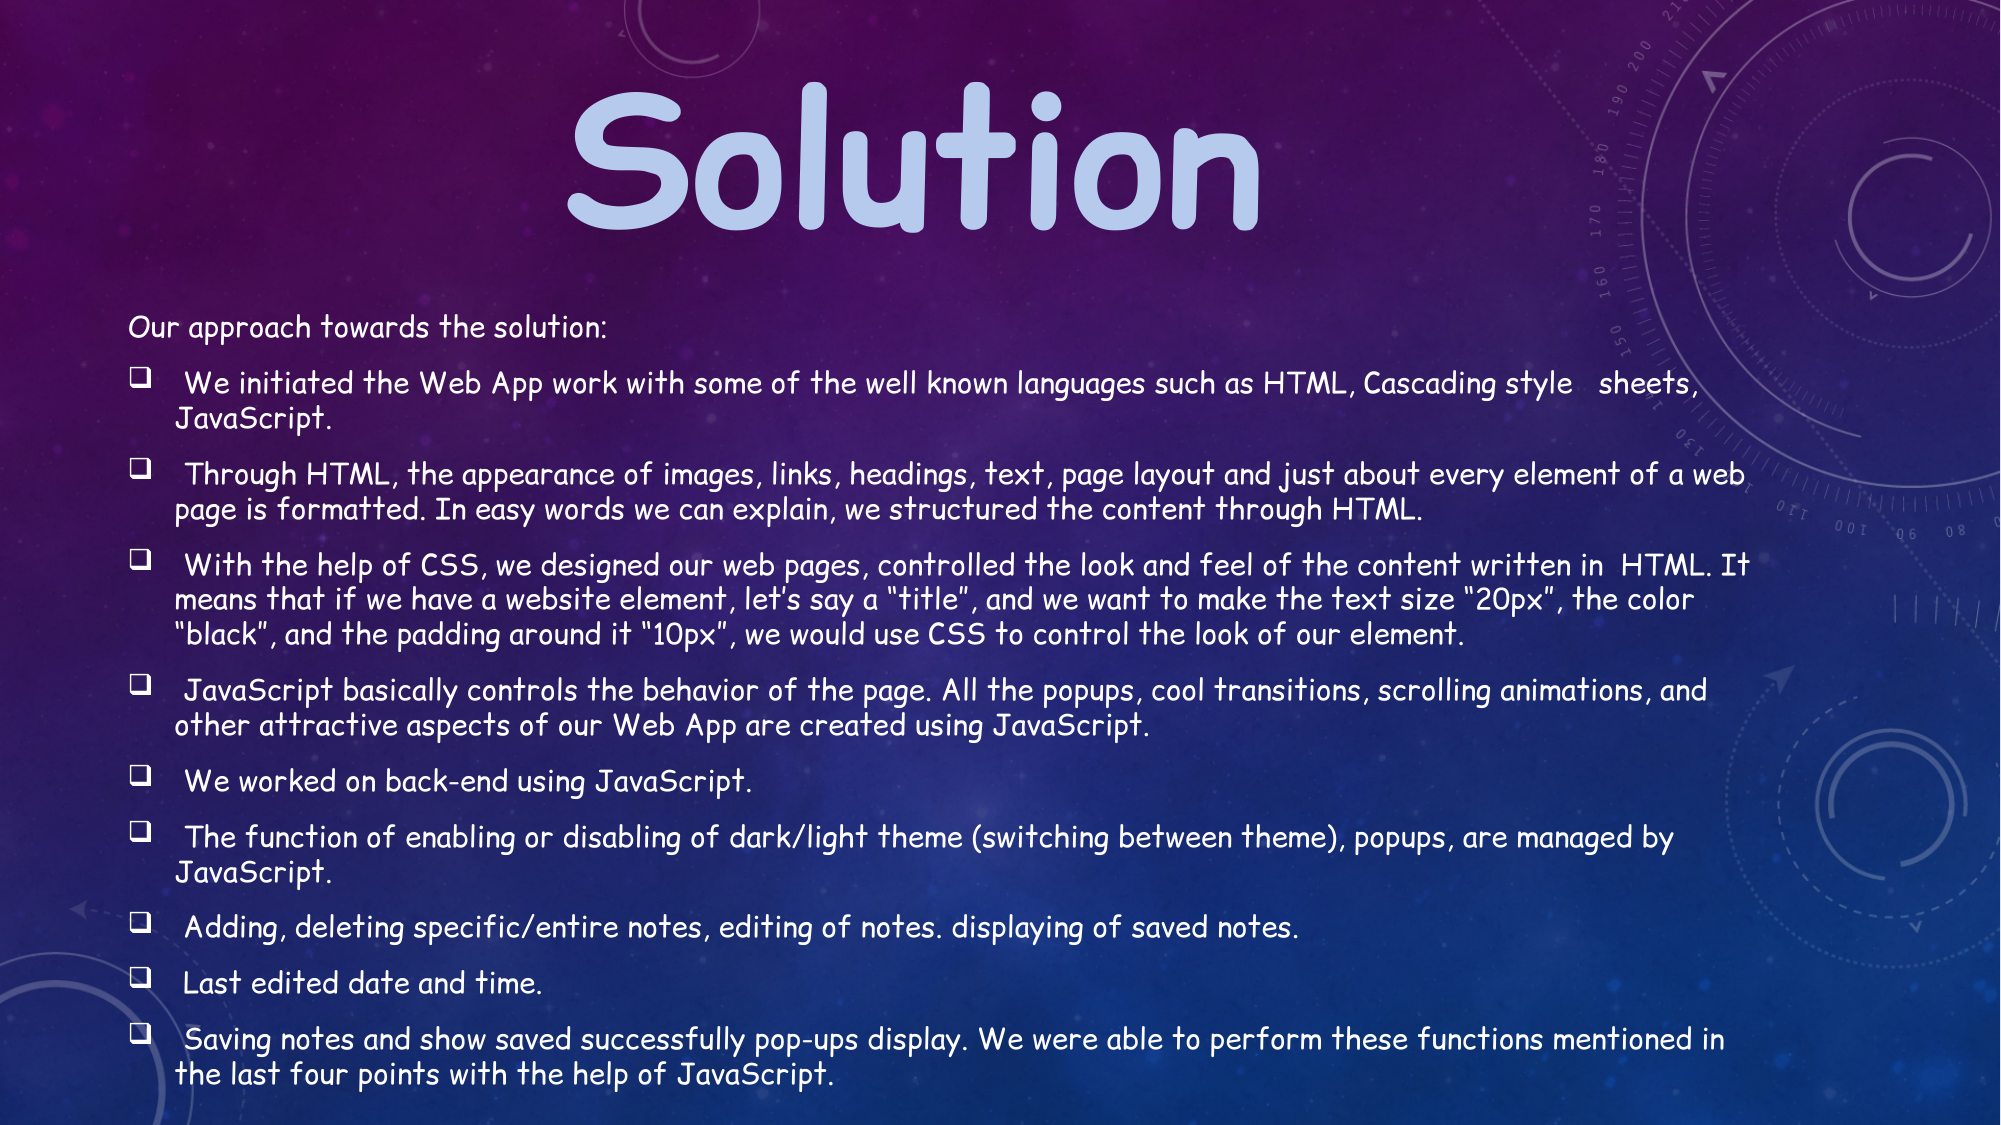

Solution
Our approach towards the solution:
 We initiated the Web App work with some of the well known languages such as HTML, Cascading style   sheets, JavaScript.
 Through HTML, the appearance of images, links, headings, text, page layout and just about every element of a web page is formatted. In easy words we can explain, we structured the content through HTML.
 With the help of CSS, we designed our web pages, controlled the look and feel of the content written in  HTML. It means that if we have a website element, let’s say a “title”, and we want to make the text size “20px”, the color “black”, and the padding around it “10px”, we would use CSS to control the look of our element.
 JavaScript basically controls the behavior of the page. All the popups, cool transitions, scrolling animations, and other attractive aspects of our Web App are created using JavaScript.
 We worked on back-end using JavaScript.
 The function of enabling or disabling of dark/light theme (switching between theme), popups, are managed by JavaScript.
 Adding, deleting specific/entire notes, editing of notes. displaying of saved notes.
 Last edited date and time.
 Saving notes and show saved successfully pop-ups display. We were able to perform these functions mentioned in the last four points with the help of JavaScript.